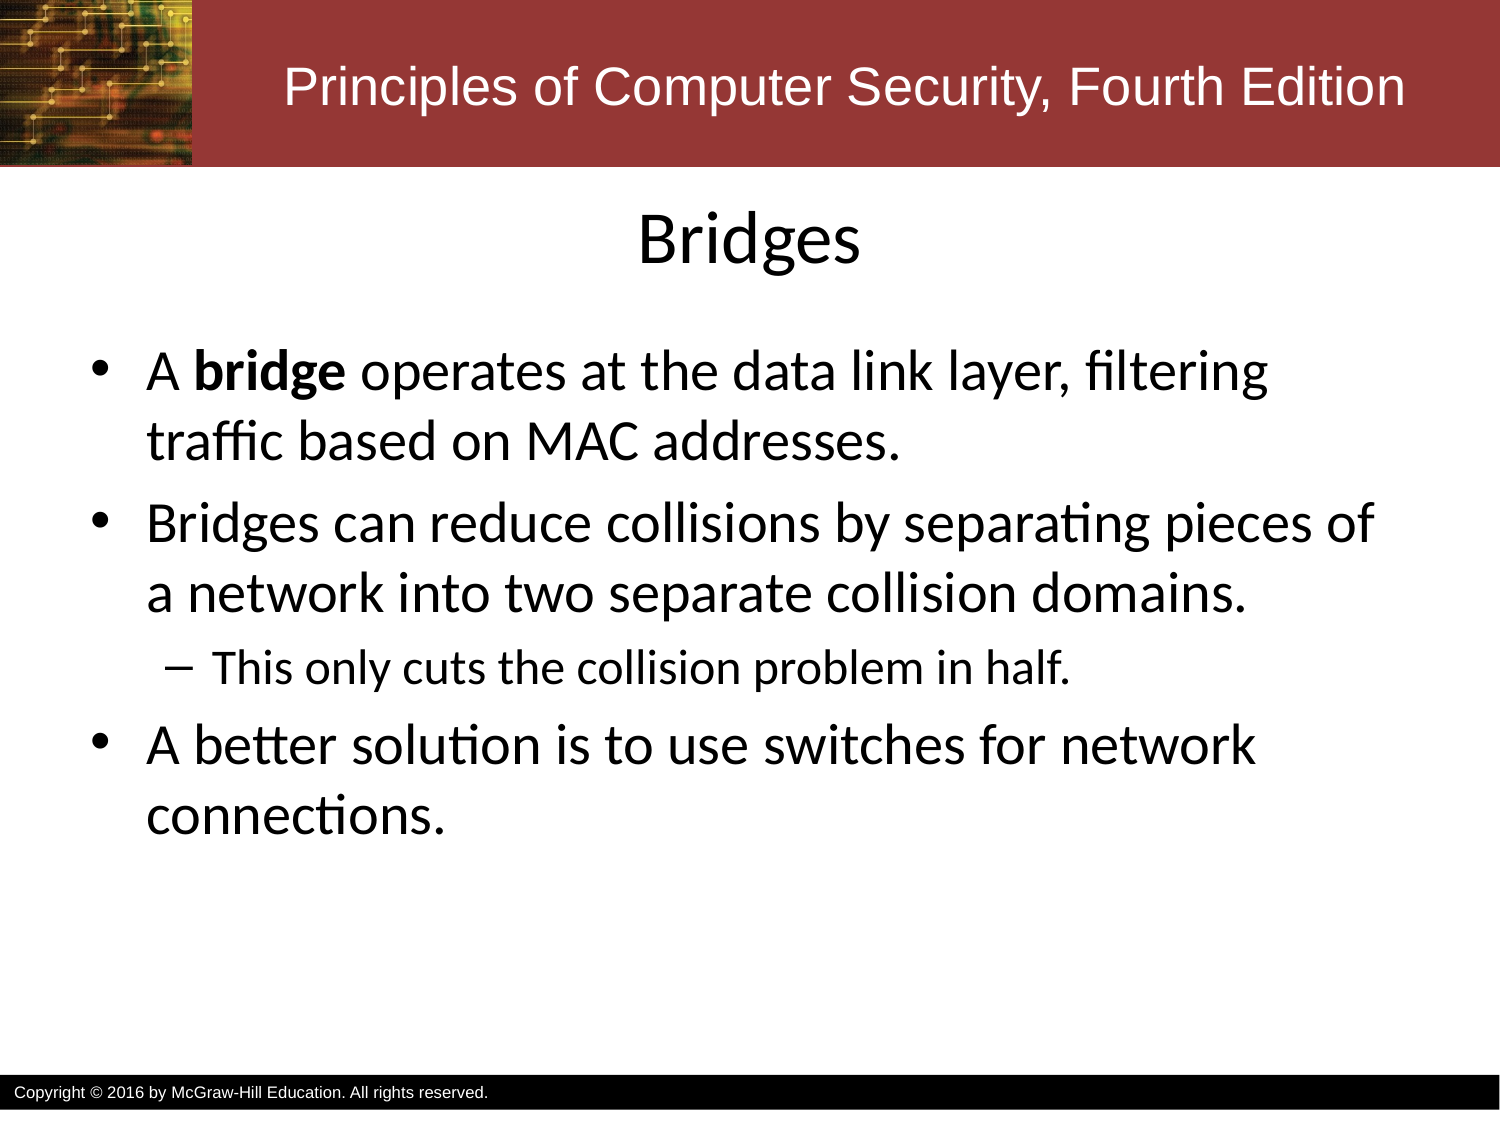

# Bridges
A bridge operates at the data link layer, filtering traffic based on MAC addresses.
Bridges can reduce collisions by separating pieces of a network into two separate collision domains.
This only cuts the collision problem in half.
A better solution is to use switches for network connections.